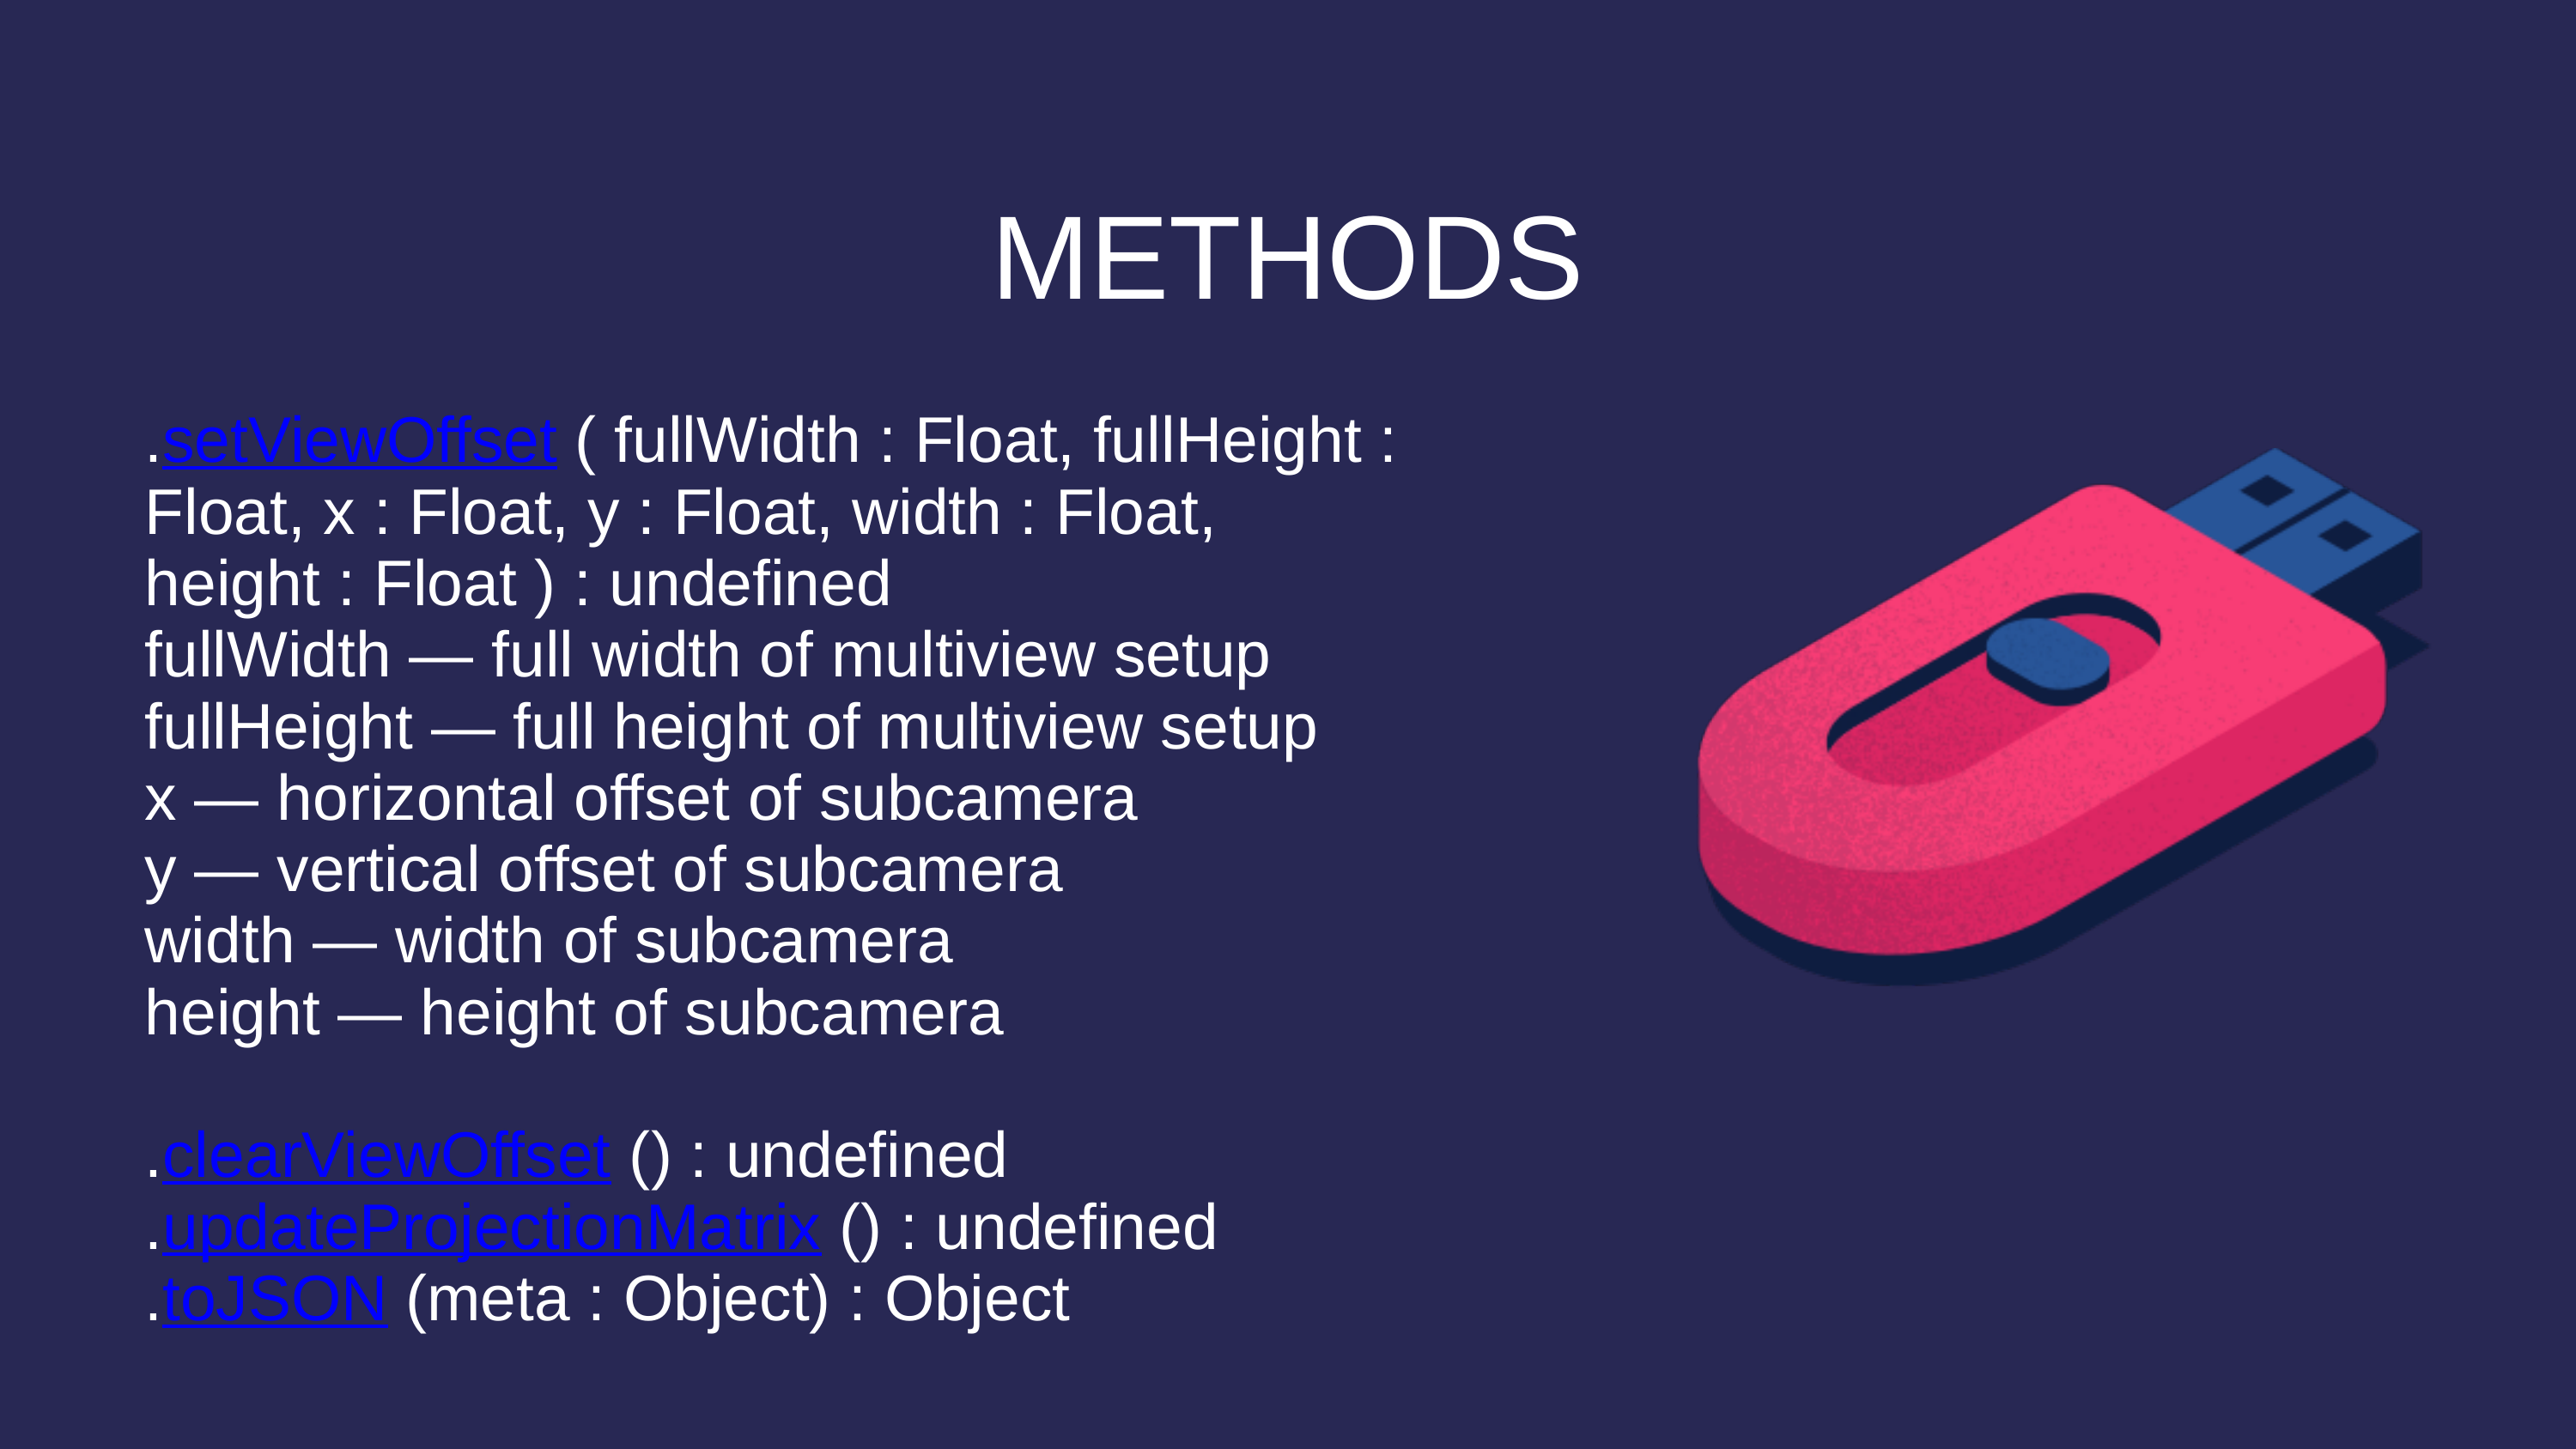

METHODS
.setViewOffset ( fullWidth : Float, fullHeight : Float, x : Float, y : Float, width : Float, height : Float ) : undefined
fullWidth — full width of multiview setup
fullHeight — full height of multiview setup
x — horizontal offset of subcamera
y — vertical offset of subcamera
width — width of subcamera
height — height of subcamera

.clearViewOffset () : undefined
.updateProjectionMatrix () : undefined
.toJSON (meta : Object) : Object